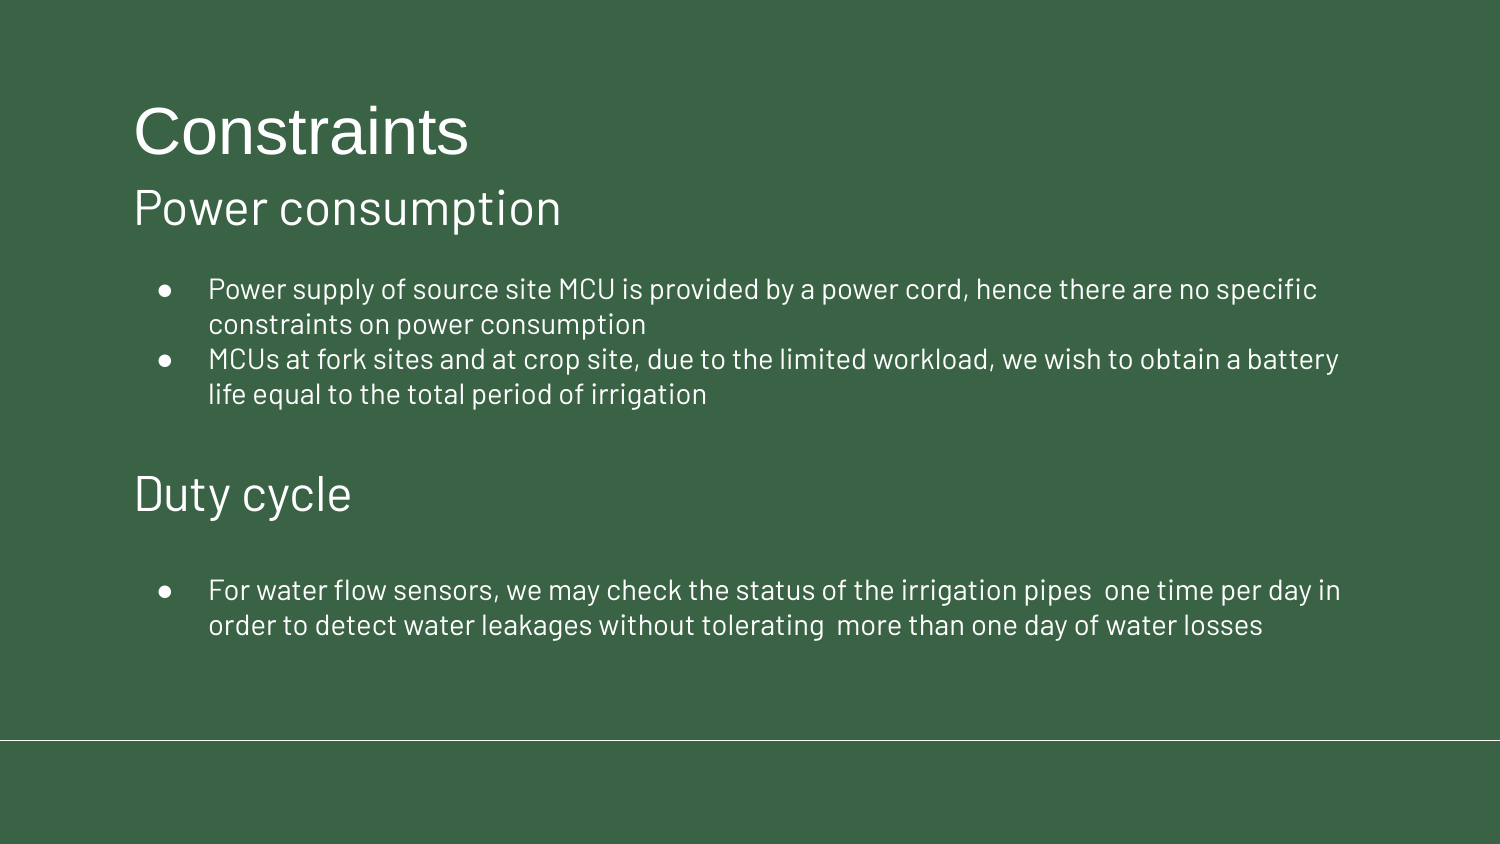

# Constraints
Power consumption

Power supply of source site MCU is provided by a power cord, hence there are no specific constraints on power consumption
MCUs at fork sites and at crop site, due to the limited workload, we wish to obtain a battery life equal to the total period of irrigation

Duty cycle

For water flow sensors, we may check the status of the irrigation pipes  one time per day in order to detect water leakages without tolerating  more than one day of water losses